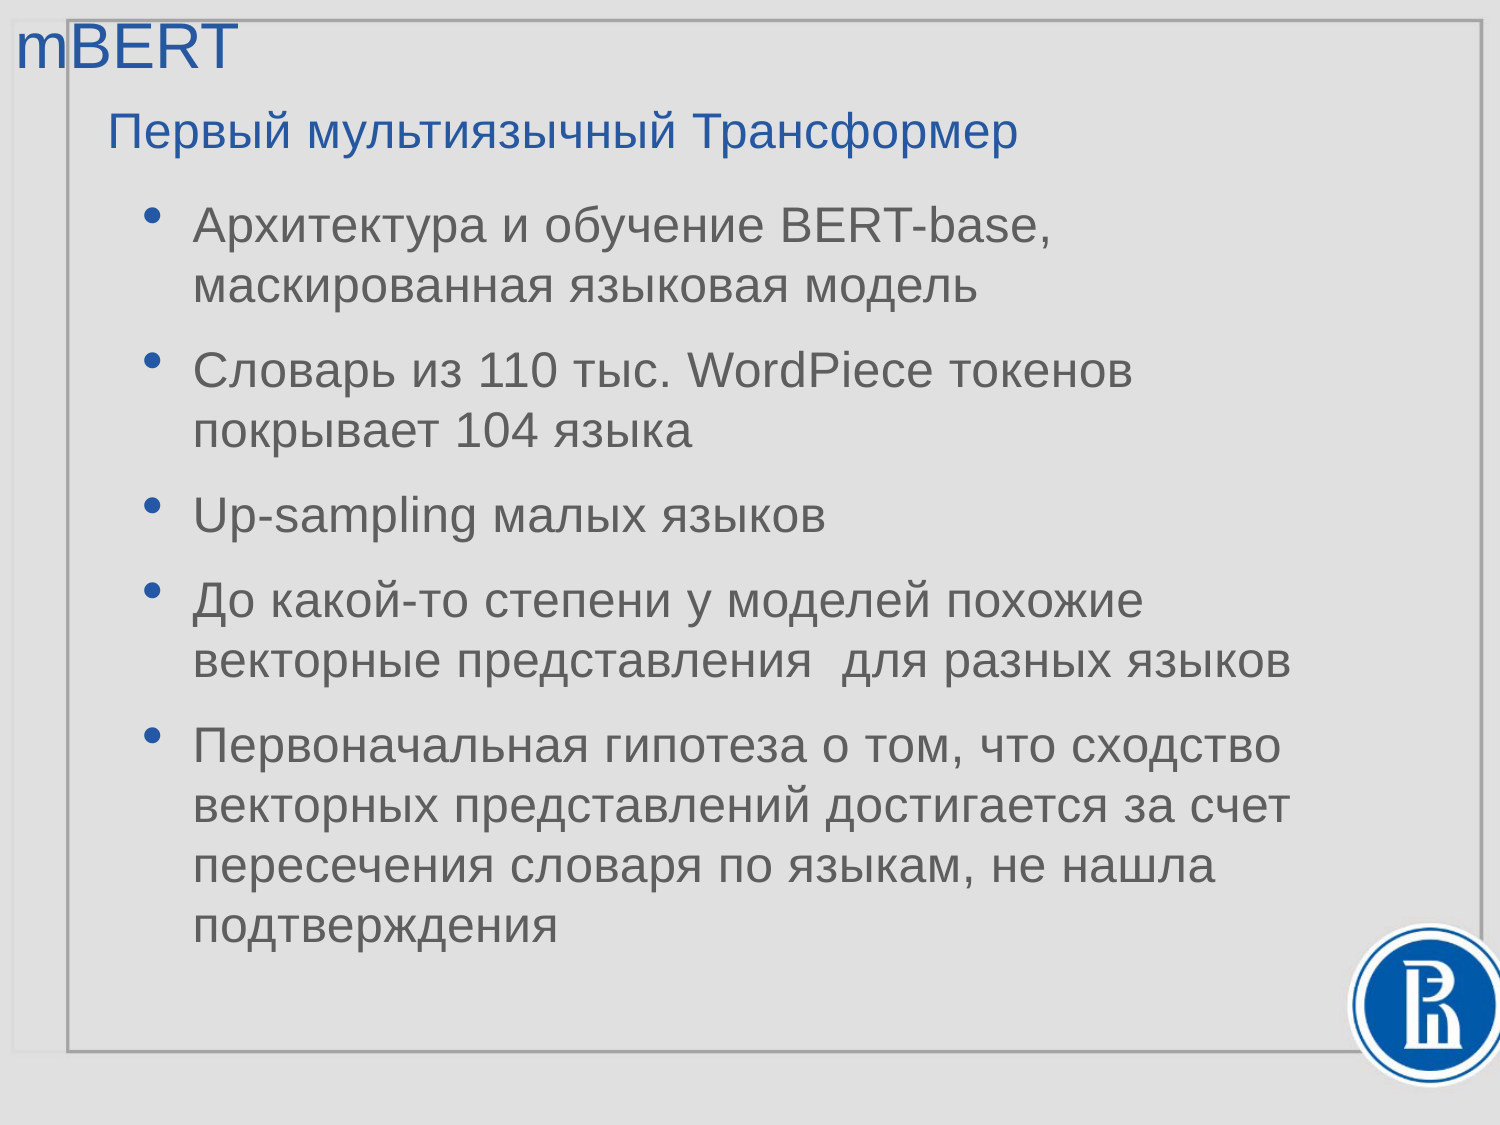

# mBERT
Первый мультиязычный Трансформер
Архитектура и обучение BERT-base, маскированная языковая модель
Словарь из 110 тыс. WordPiece токенов покрывает 104 языка
Up-sampling малых языков
До какой-то степени у моделей похожие векторные представления  для разных языков
Первоначальная гипотеза о том, что сходство векторных представлений достигается за счет пересечения словаря по языкам, не нашла подтверждения